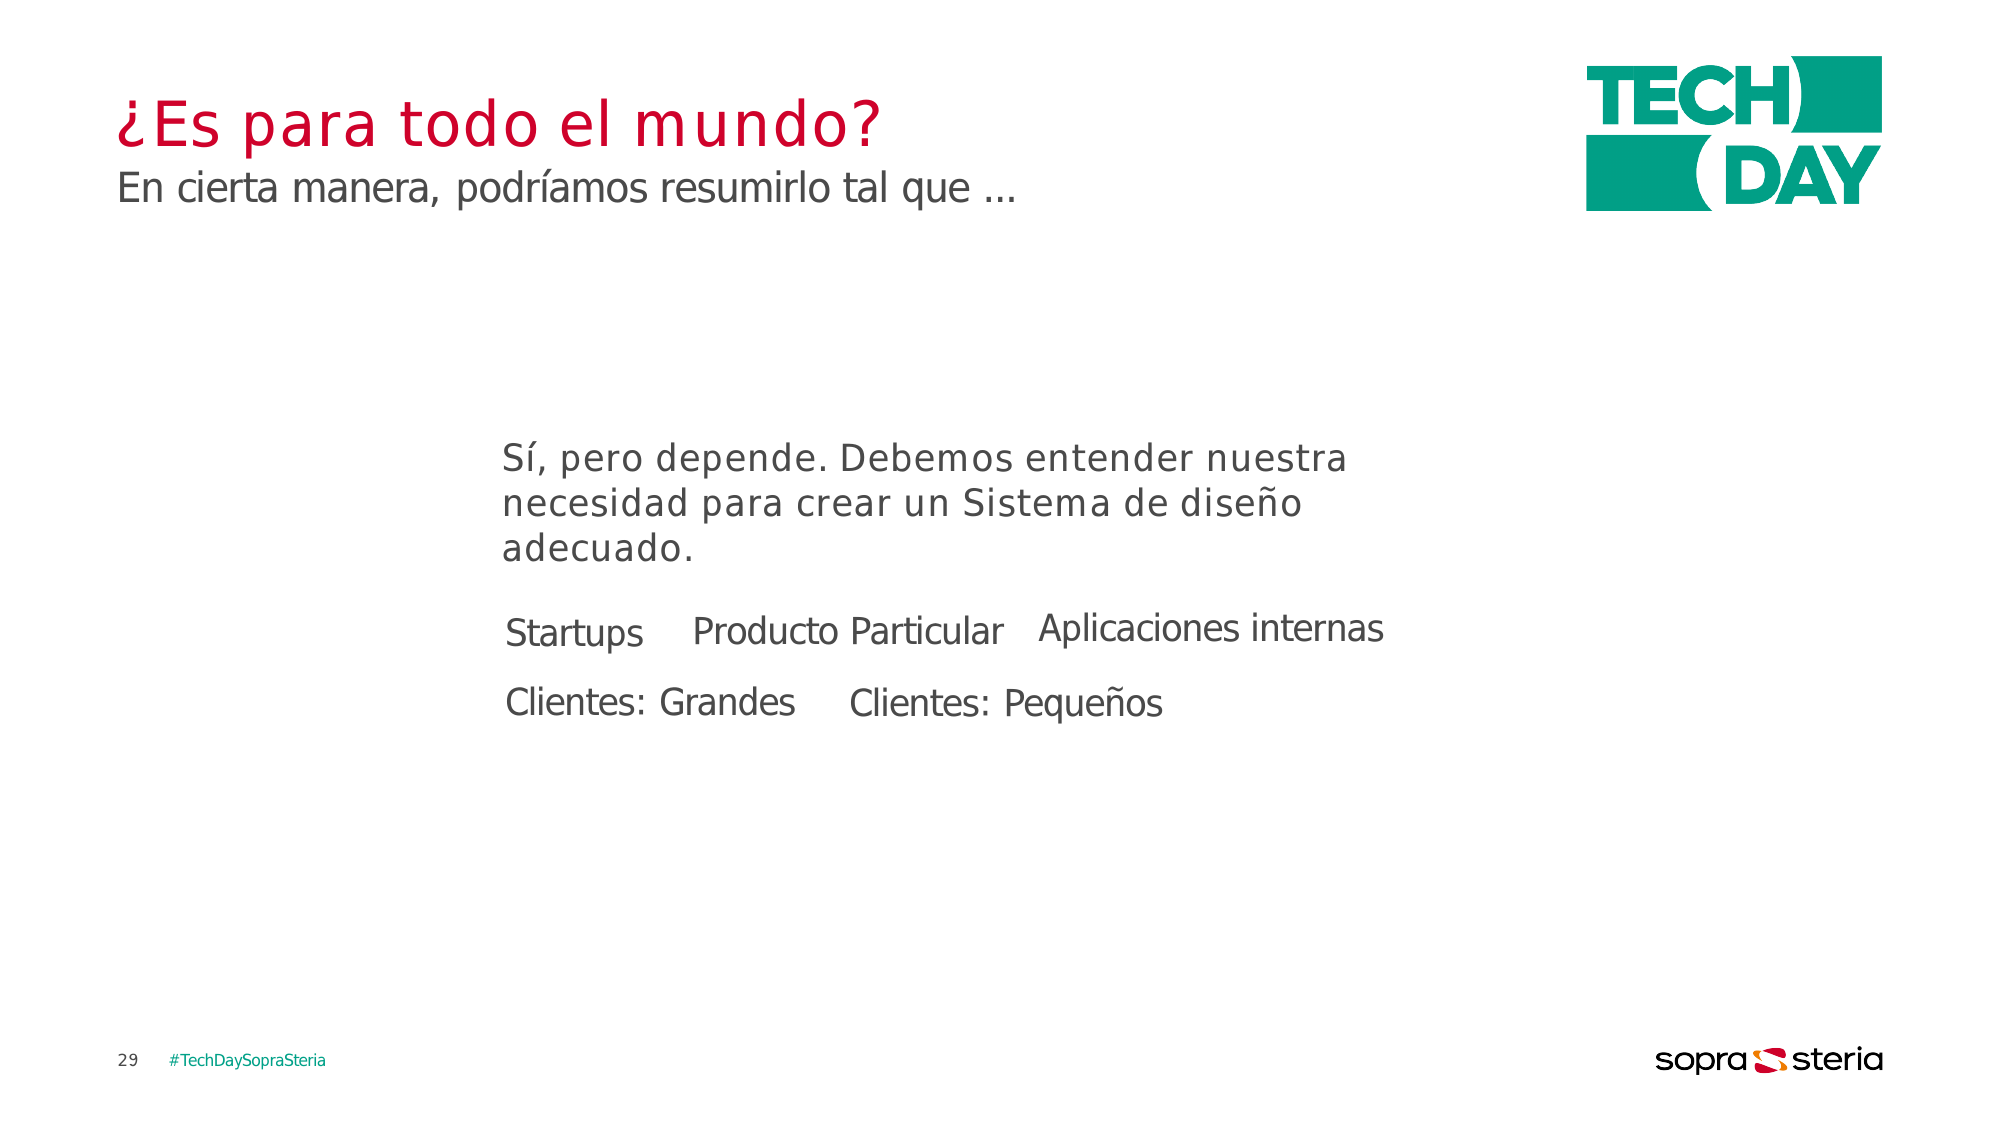

# ¿Es para todo el mundo?
En cierta manera, podríamos resumirlo tal que …
Sí, pero depende. Debemos entender nuestra necesidad para crear un Sistema de diseño adecuado.
Aplicaciones internas
Producto Particular
Startups
Clientes: Grandes
Clientes: Pequeños
29
#TechDaySopraSteria